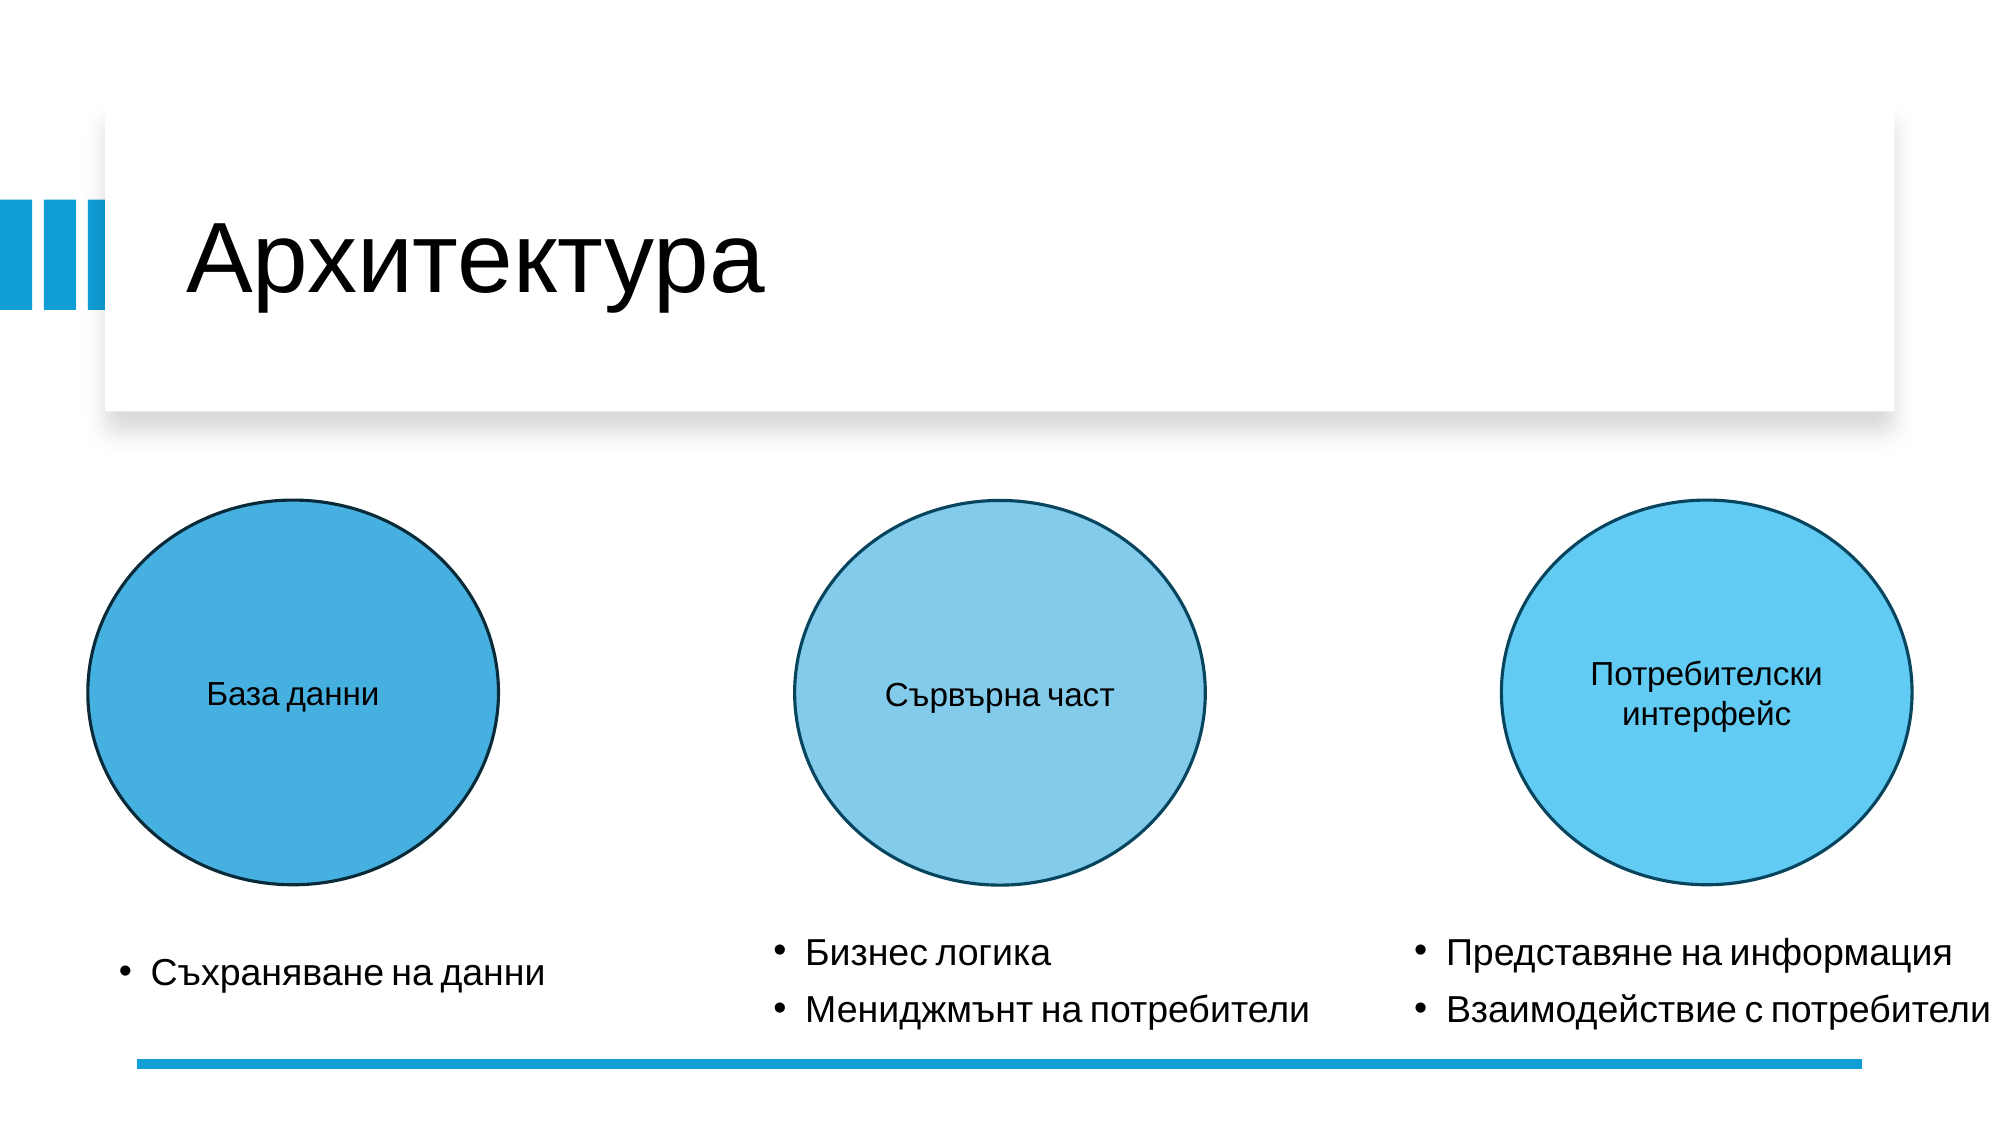

# Архитектура

База данни
Потребителски интерфейс
Сървърна част
Бизнес логика
Мениджмънт на потребители
Представяне на информация
Взаимодействие с потребители
Съхраняване на данни